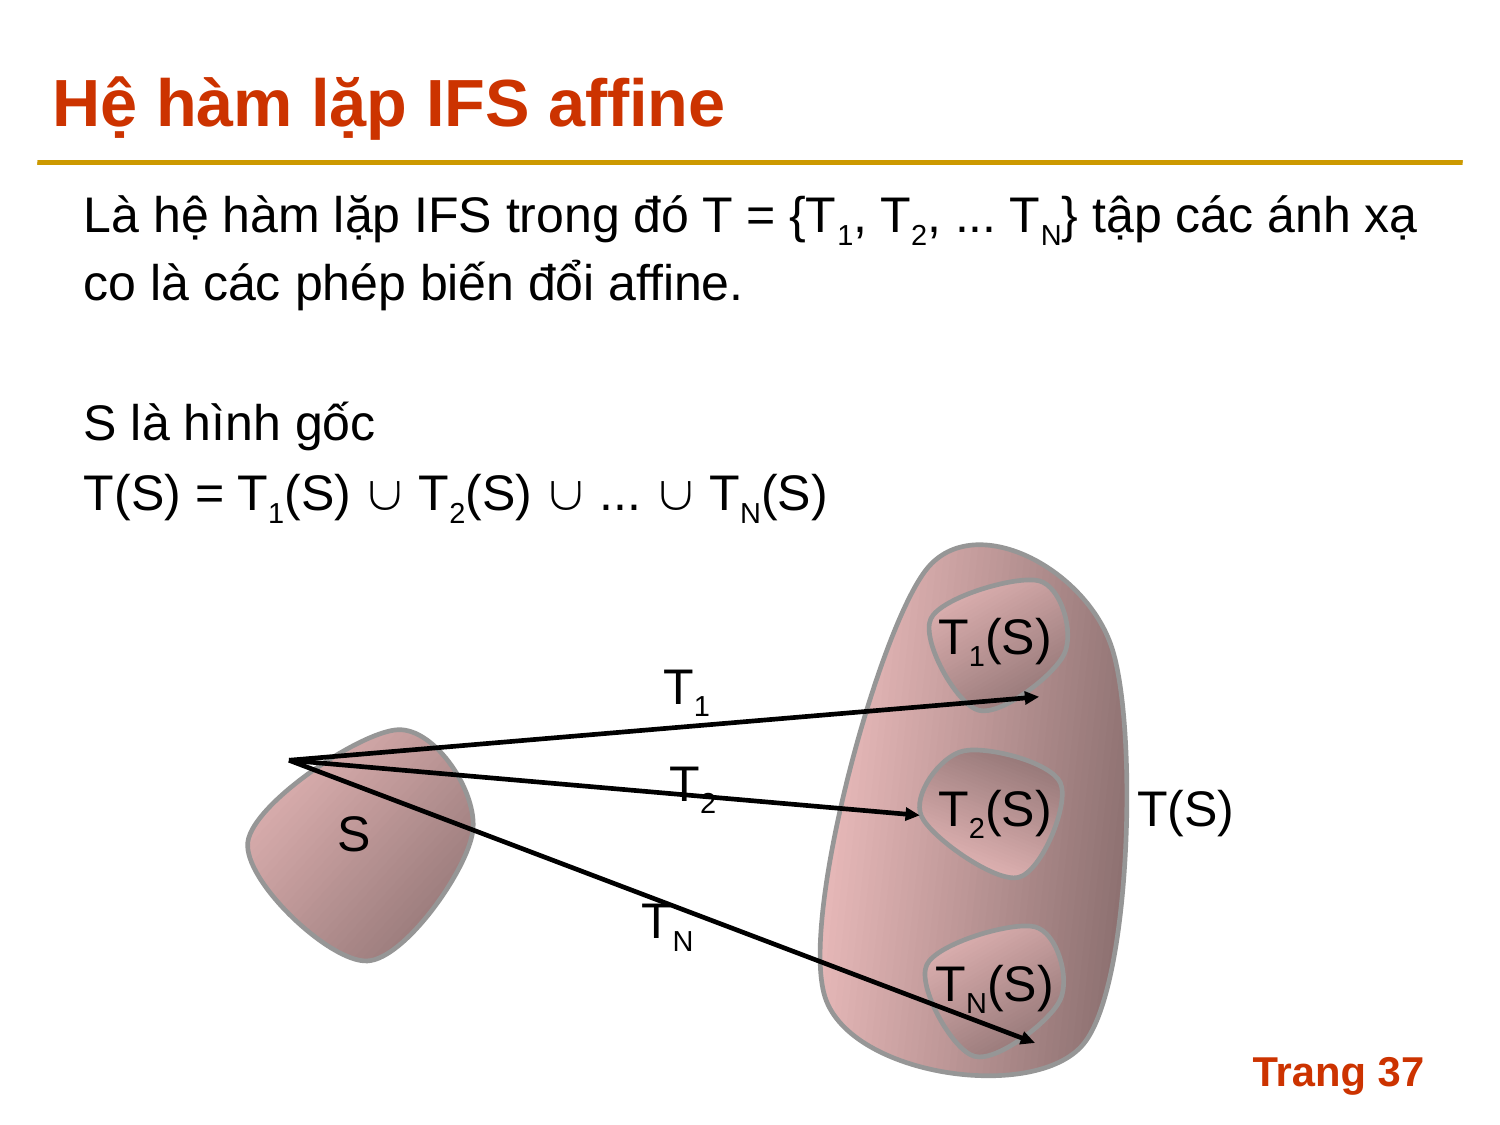

# Hệ hàm lặp IFS affine
Là hệ hàm lặp IFS trong đó T = {T1, T2, ... TN} tập các ánh xạ co là các phép biến đổi affine.

S là hình gốc
T(S) = T1(S) ∪ T2(S) ∪ ... ∪ TN(S)

T1(S)
T1

T2
T2(S)
T(S)
S
TN

TN(S)
Trang 37